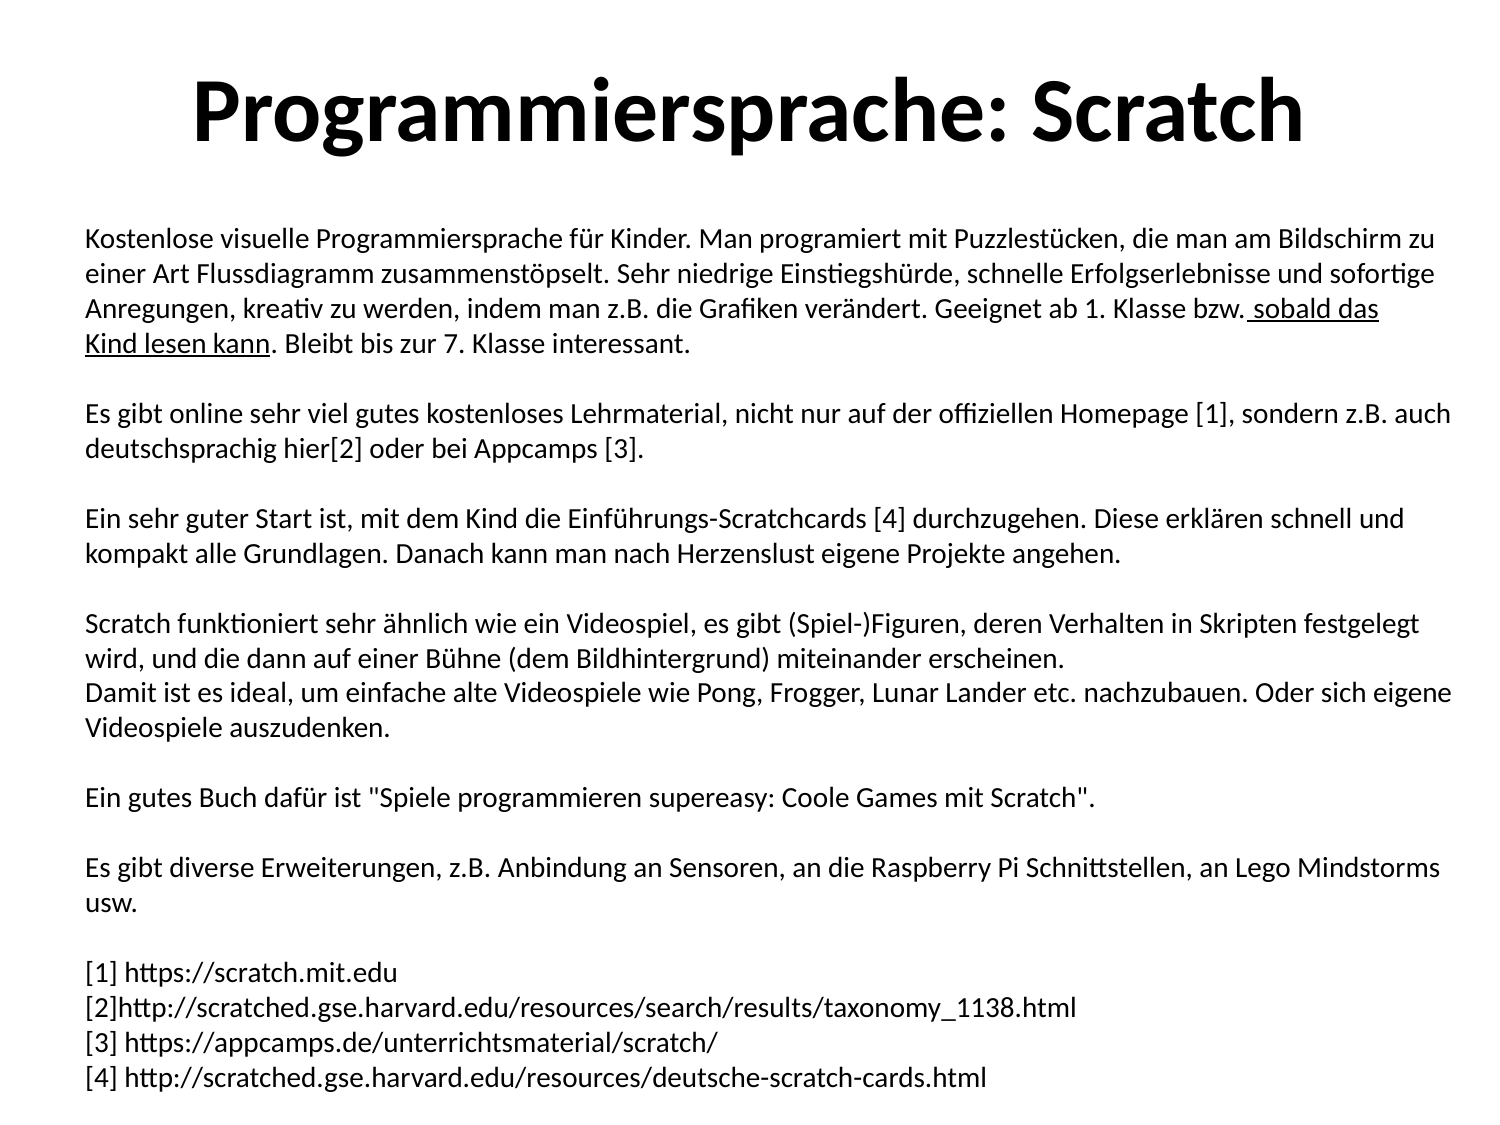

# Programmiersprache: Scratch
Kostenlose visuelle Programmiersprache für Kinder. Man programiert mit Puzzlestücken, die man am Bildschirm zu einer Art Flussdiagramm zusammenstöpselt. Sehr niedrige Einstiegshürde, schnelle Erfolgserlebnisse und sofortige Anregungen, kreativ zu werden, indem man z.B. die Grafiken verändert. Geeignet ab 1. Klasse bzw. sobald das
Kind lesen kann. Bleibt bis zur 7. Klasse interessant.

Es gibt online sehr viel gutes kostenloses Lehrmaterial, nicht nur auf der offiziellen Homepage [1], sondern z.B. auch deutschsprachig hier[2] oder bei Appcamps [3].

Ein sehr guter Start ist, mit dem Kind die Einführungs-Scratchcards [4] durchzugehen. Diese erklären schnell und kompakt alle Grundlagen. Danach kann man nach Herzenslust eigene Projekte angehen.

Scratch funktioniert sehr ähnlich wie ein Videospiel, es gibt (Spiel-)Figuren, deren Verhalten in Skripten festgelegt wird, und die dann auf einer Bühne (dem Bildhintergrund) miteinander erscheinen.
Damit ist es ideal, um einfache alte Videospiele wie Pong, Frogger, Lunar Lander etc. nachzubauen. Oder sich eigene Videospiele auszudenken.

Ein gutes Buch dafür ist "Spiele programmieren supereasy: Coole Games mit Scratch".

Es gibt diverse Erweiterungen, z.B. Anbindung an Sensoren, an die Raspberry Pi Schnittstellen, an Lego Mindstorms usw.

[1] https://scratch.mit.edu
[2]http://scratched.gse.harvard.edu/resources/search/results/taxonomy_1138.html
[3] https://appcamps.de/unterrichtsmaterial/scratch/
[4] http://scratched.gse.harvard.edu/resources/deutsche-scratch-cards.html